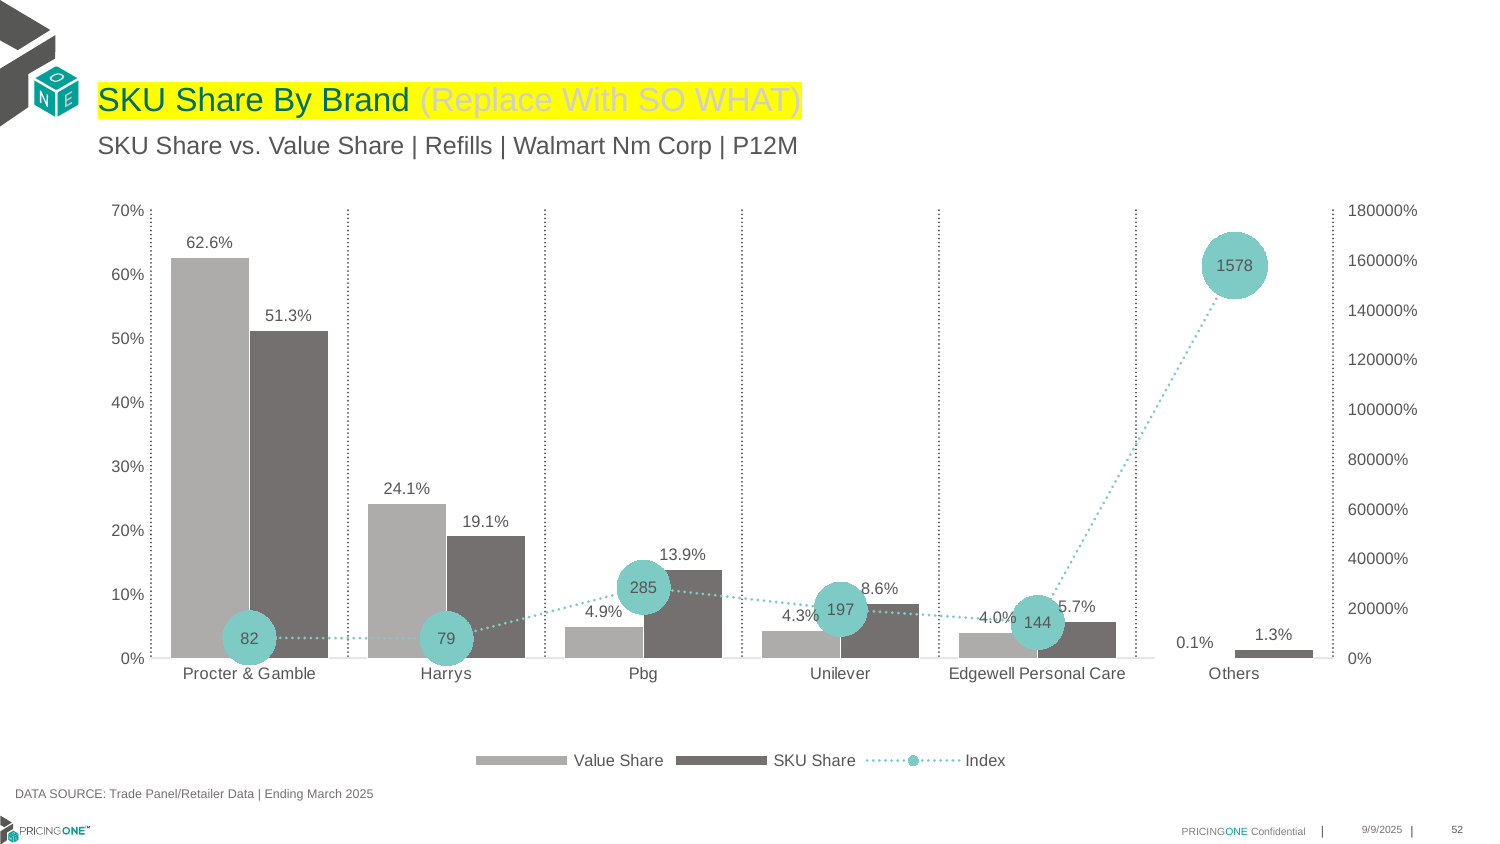

# SKU Share By Brand (Replace With SO WHAT)
SKU Share vs. Value Share | Refills | Walmart Nm Corp | P12M

### Chart

| Category | Value Share | SKU Share | Index |
|---|---|---|---|
| Procter & Gamble | 0.6256850267085278 | 0.5126999059266228 | 81.94217282515561 |
| Harrys | 0.24117258792104182 | 0.19096895578551273 | 79.1835247246402 |
| Pbg | 0.048878093988261435 | 0.13922859830667925 | 284.84866521210176 |
| Unilever | 0.04344622198687947 | 0.0856067732831609 | 197.04077677689372 |
| Edgewell Personal Care | 0.03998225462032533 | 0.057384760112888074 | 143.52557317694644 |
| Others | 0.0008345503048053951 | 0.013170272812793983 | 1578.1280932927223 |
DATA SOURCE: Trade Panel/Retailer Data | Ending March 2025

9/9/2025
52